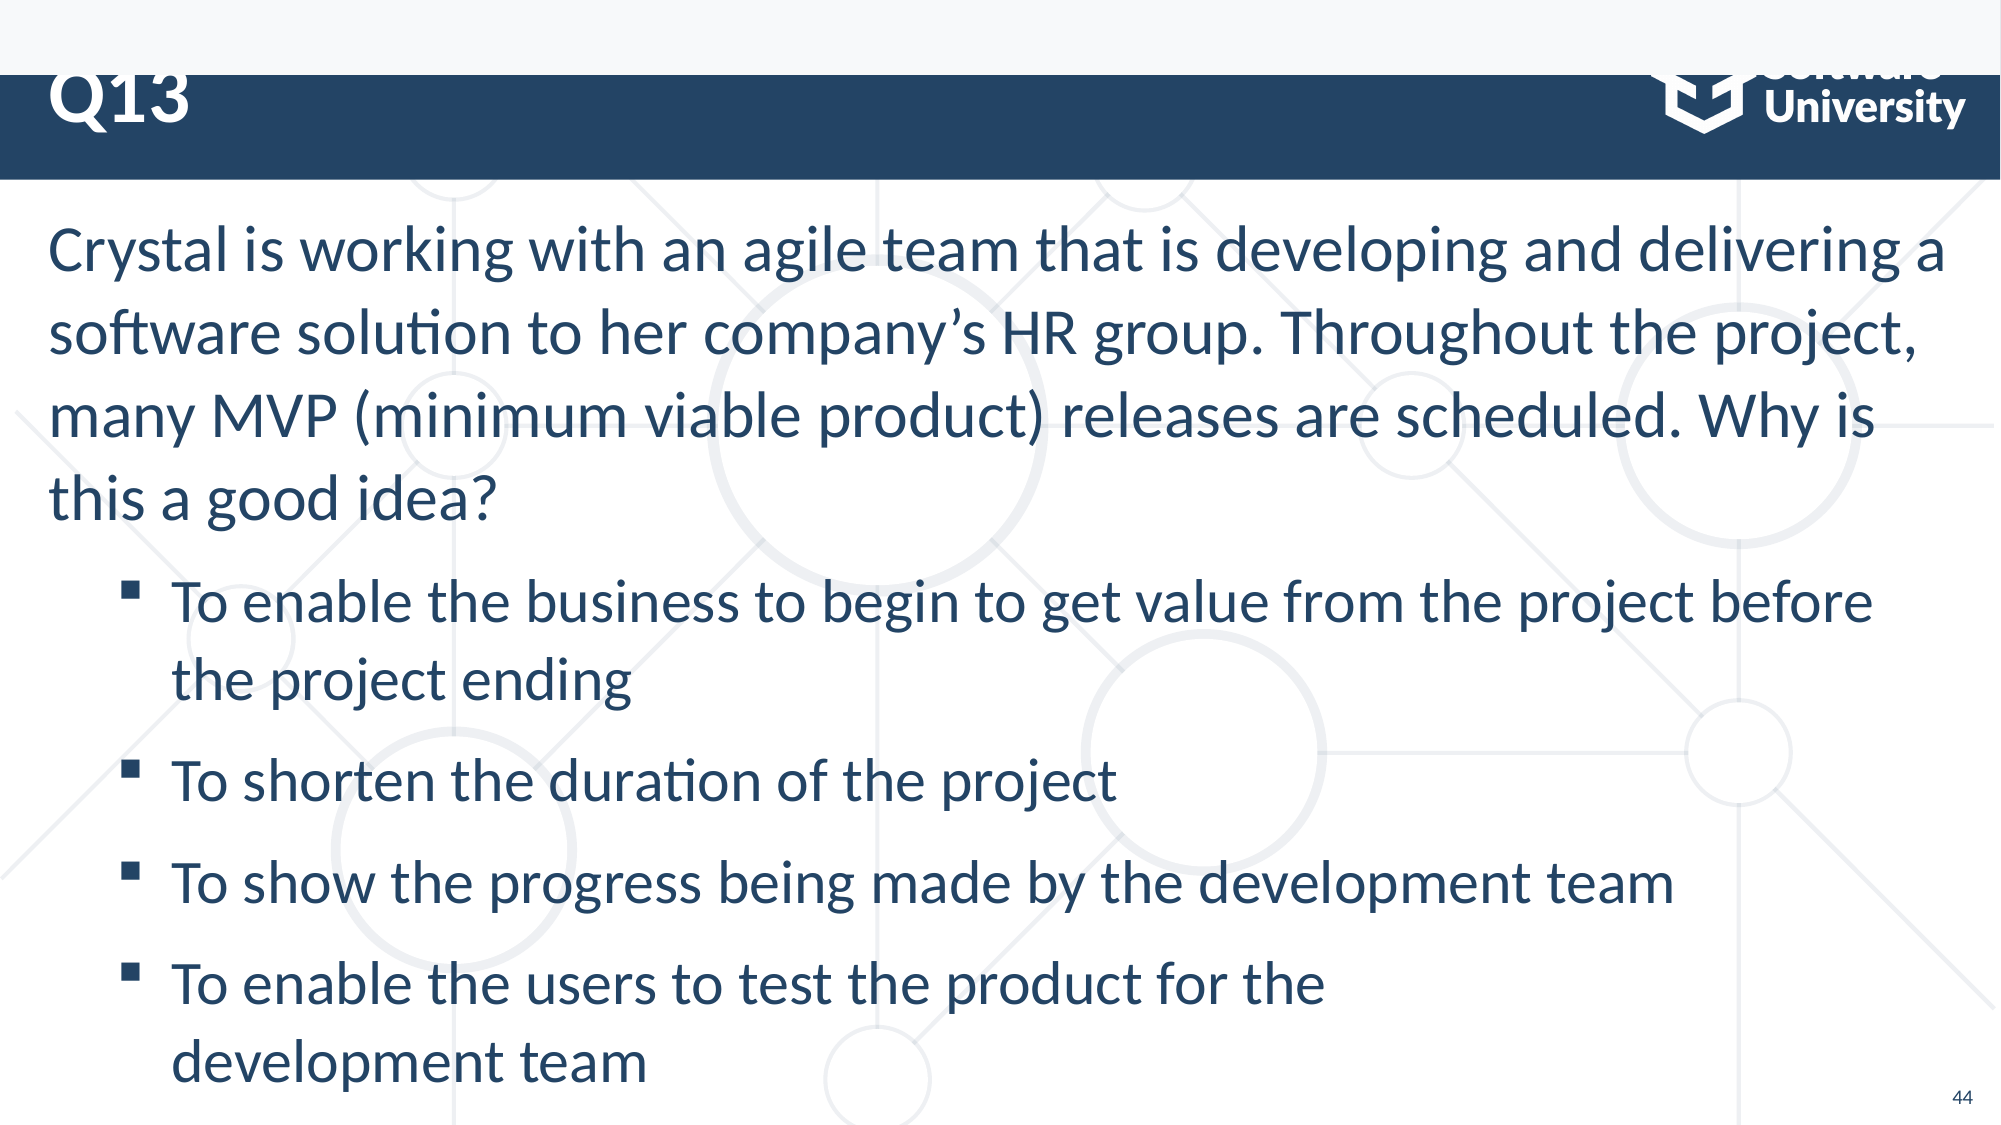

For team members to form relationships and communicate directly, agile methods recommend assembling a team of 12 or less. If more team members are needed, teams can be broken down into subgroups and their work will be coordinated. The selection of agile team members is based on their ability to commit to a common purpose, agree on goal measurement, and take shared ownership of the project. The other responses are incorrect. The newness of the agile approach is an organization is not the best choice for the team size limit; agile teams are chosen by skill level, not by representatives from each department; agile methods call for generalizing specialists on the project team.

# Q13
Crystal is working with an agile team that is developing and delivering a software solution to her company’s HR group. Throughout the project, many MVP (minimum viable product) releases are scheduled. Why is this a good idea?
To enable the business to begin to get value from the project before the project ending
To shorten the duration of the project
To show the progress being made by the development team
To enable the users to test the product for the
development team
44